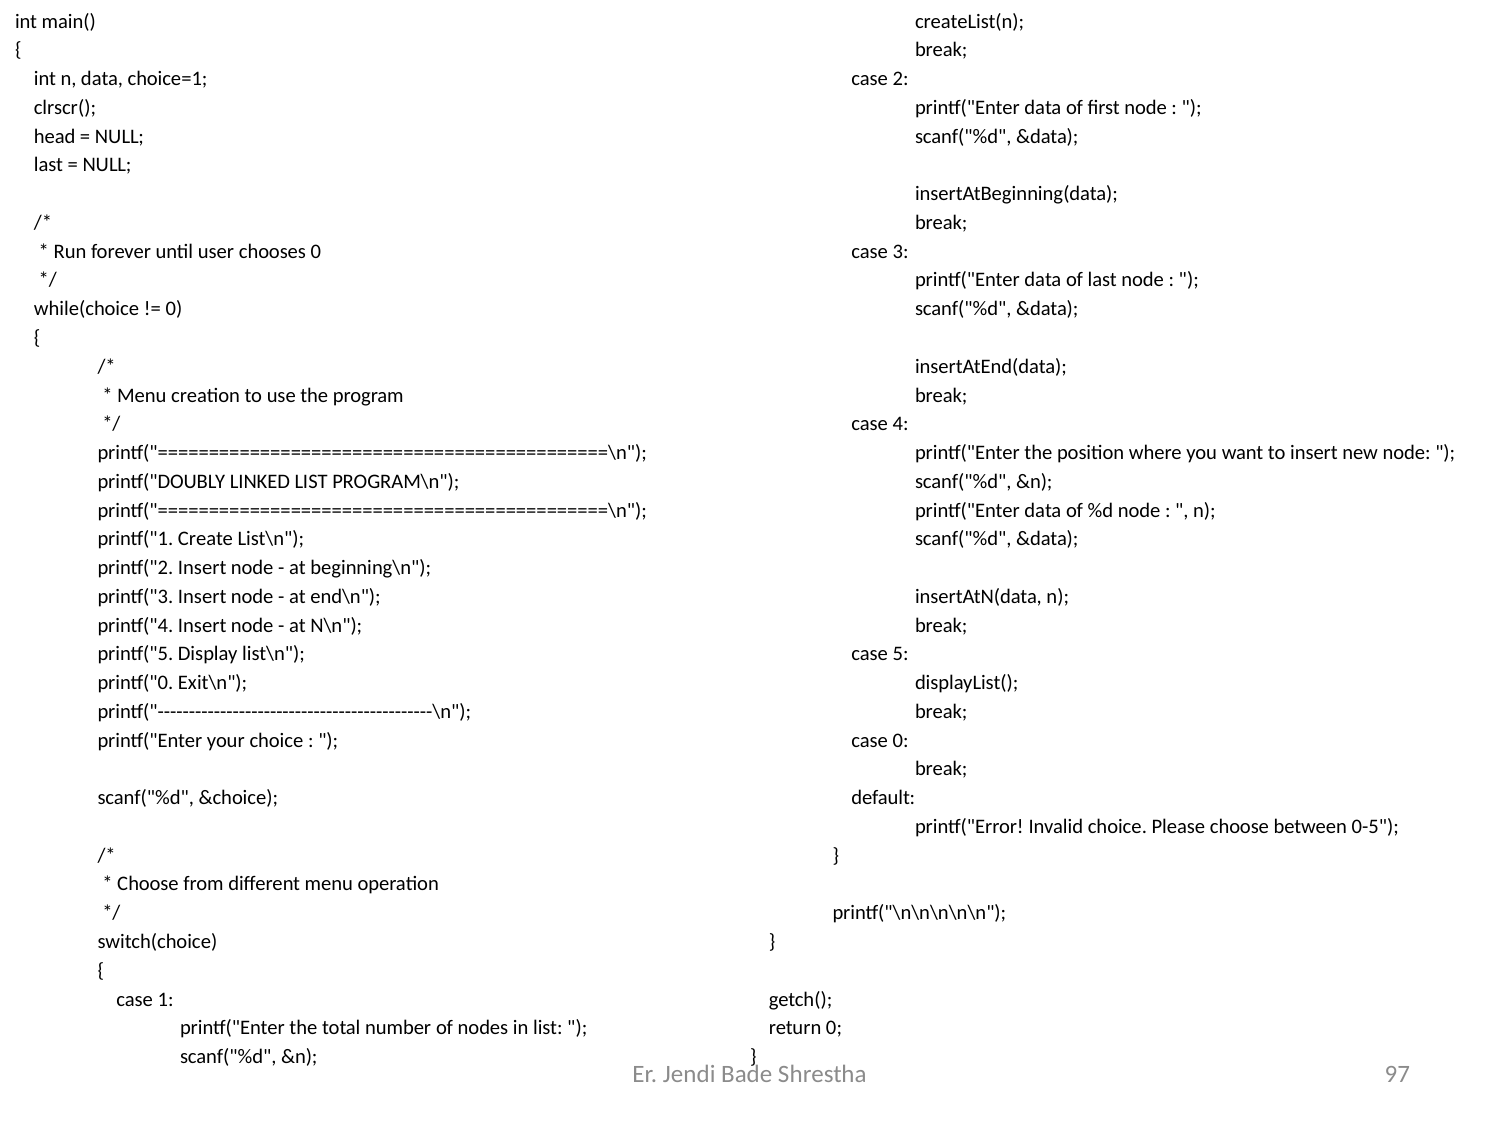

int main()
{
    int n, data, choice=1;
    clrscr();
    head = NULL;
    last = NULL;

    /*
     * Run forever until user chooses 0
     */
    while(choice != 0)
    {
	/*
	 * Menu creation to use the program
	 */
	printf("============================================\n");
	printf("DOUBLY LINKED LIST PROGRAM\n");
	printf("============================================\n");
	printf("1. Create List\n");
	printf("2. Insert node - at beginning\n");
	printf("3. Insert node - at end\n");
	printf("4. Insert node - at N\n");
	printf("5. Display list\n");
	printf("0. Exit\n");
	printf("--------------------------------------------\n");
	printf("Enter your choice : ");

	scanf("%d", &choice);

	/*
	 * Choose from different menu operation
	 */
	switch(choice)
	{
	    case 1:
		printf("Enter the total number of nodes in list: ");
		scanf("%d", &n);

		createList(n);
		break;
	    case 2:
		printf("Enter data of first node : ");
		scanf("%d", &data);

		insertAtBeginning(data);
		break;
	    case 3:
		printf("Enter data of last node : ");
		scanf("%d", &data);

		insertAtEnd(data);
		break;
	    case 4:
		printf("Enter the position where you want to insert new node: ");
		scanf("%d", &n);
		printf("Enter data of %d node : ", n);
		scanf("%d", &data);

		insertAtN(data, n);
		break;
	    case 5:
		displayList();
		break;
	    case 0:
		break;
	    default:
		printf("Error! Invalid choice. Please choose between 0-5");
	}

	printf("\n\n\n\n\n");
    }

    getch();
    return 0;
}

Er. Jendi Bade Shrestha
97